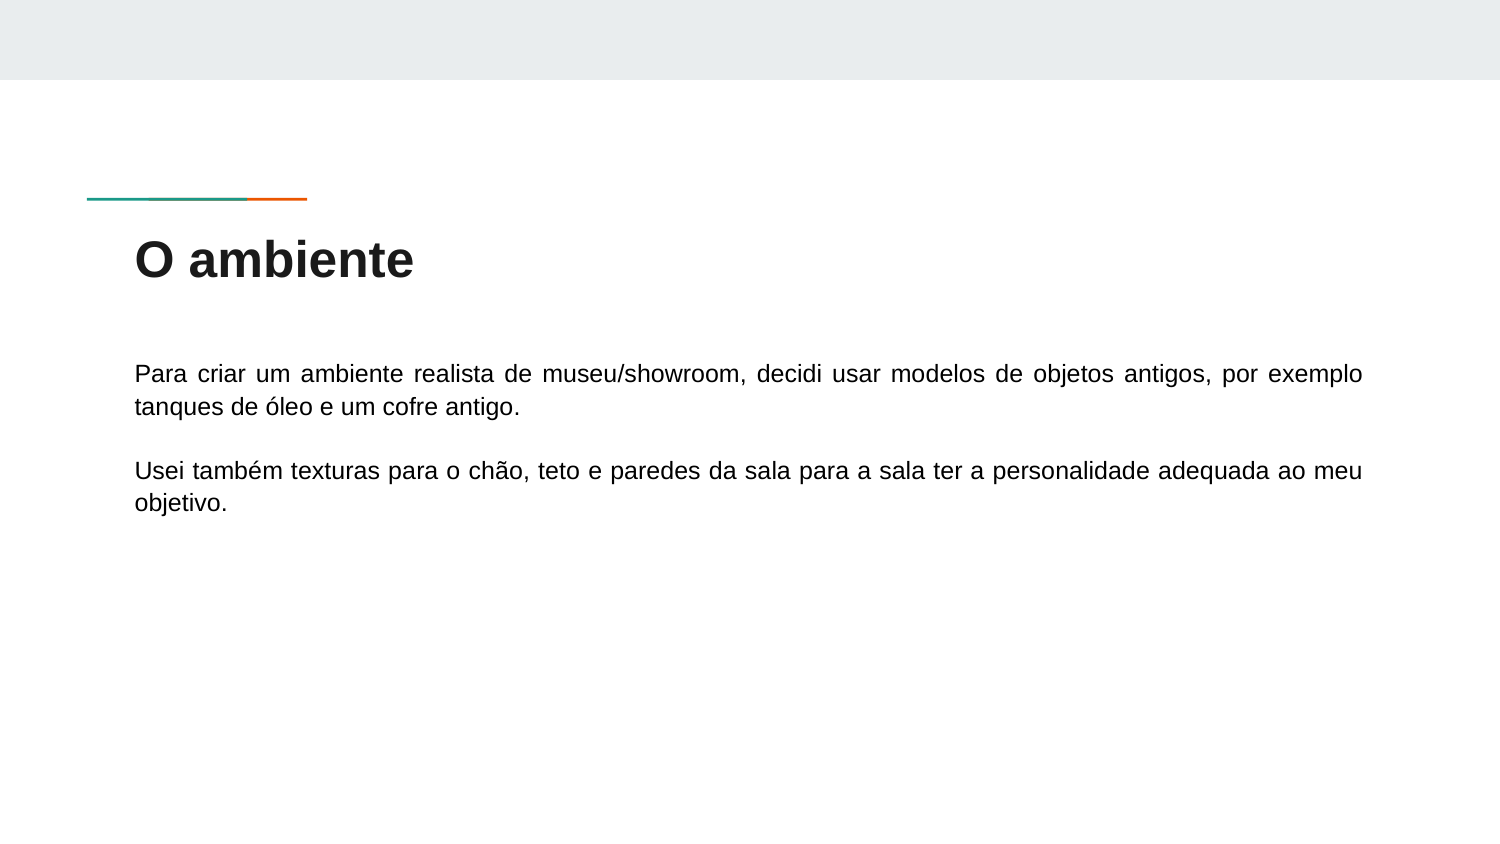

# O ambiente
Para criar um ambiente realista de museu/showroom, decidi usar modelos de objetos antigos, por exemplo tanques de óleo e um cofre antigo.

Usei também texturas para o chão, teto e paredes da sala para a sala ter a personalidade adequada ao meu objetivo.